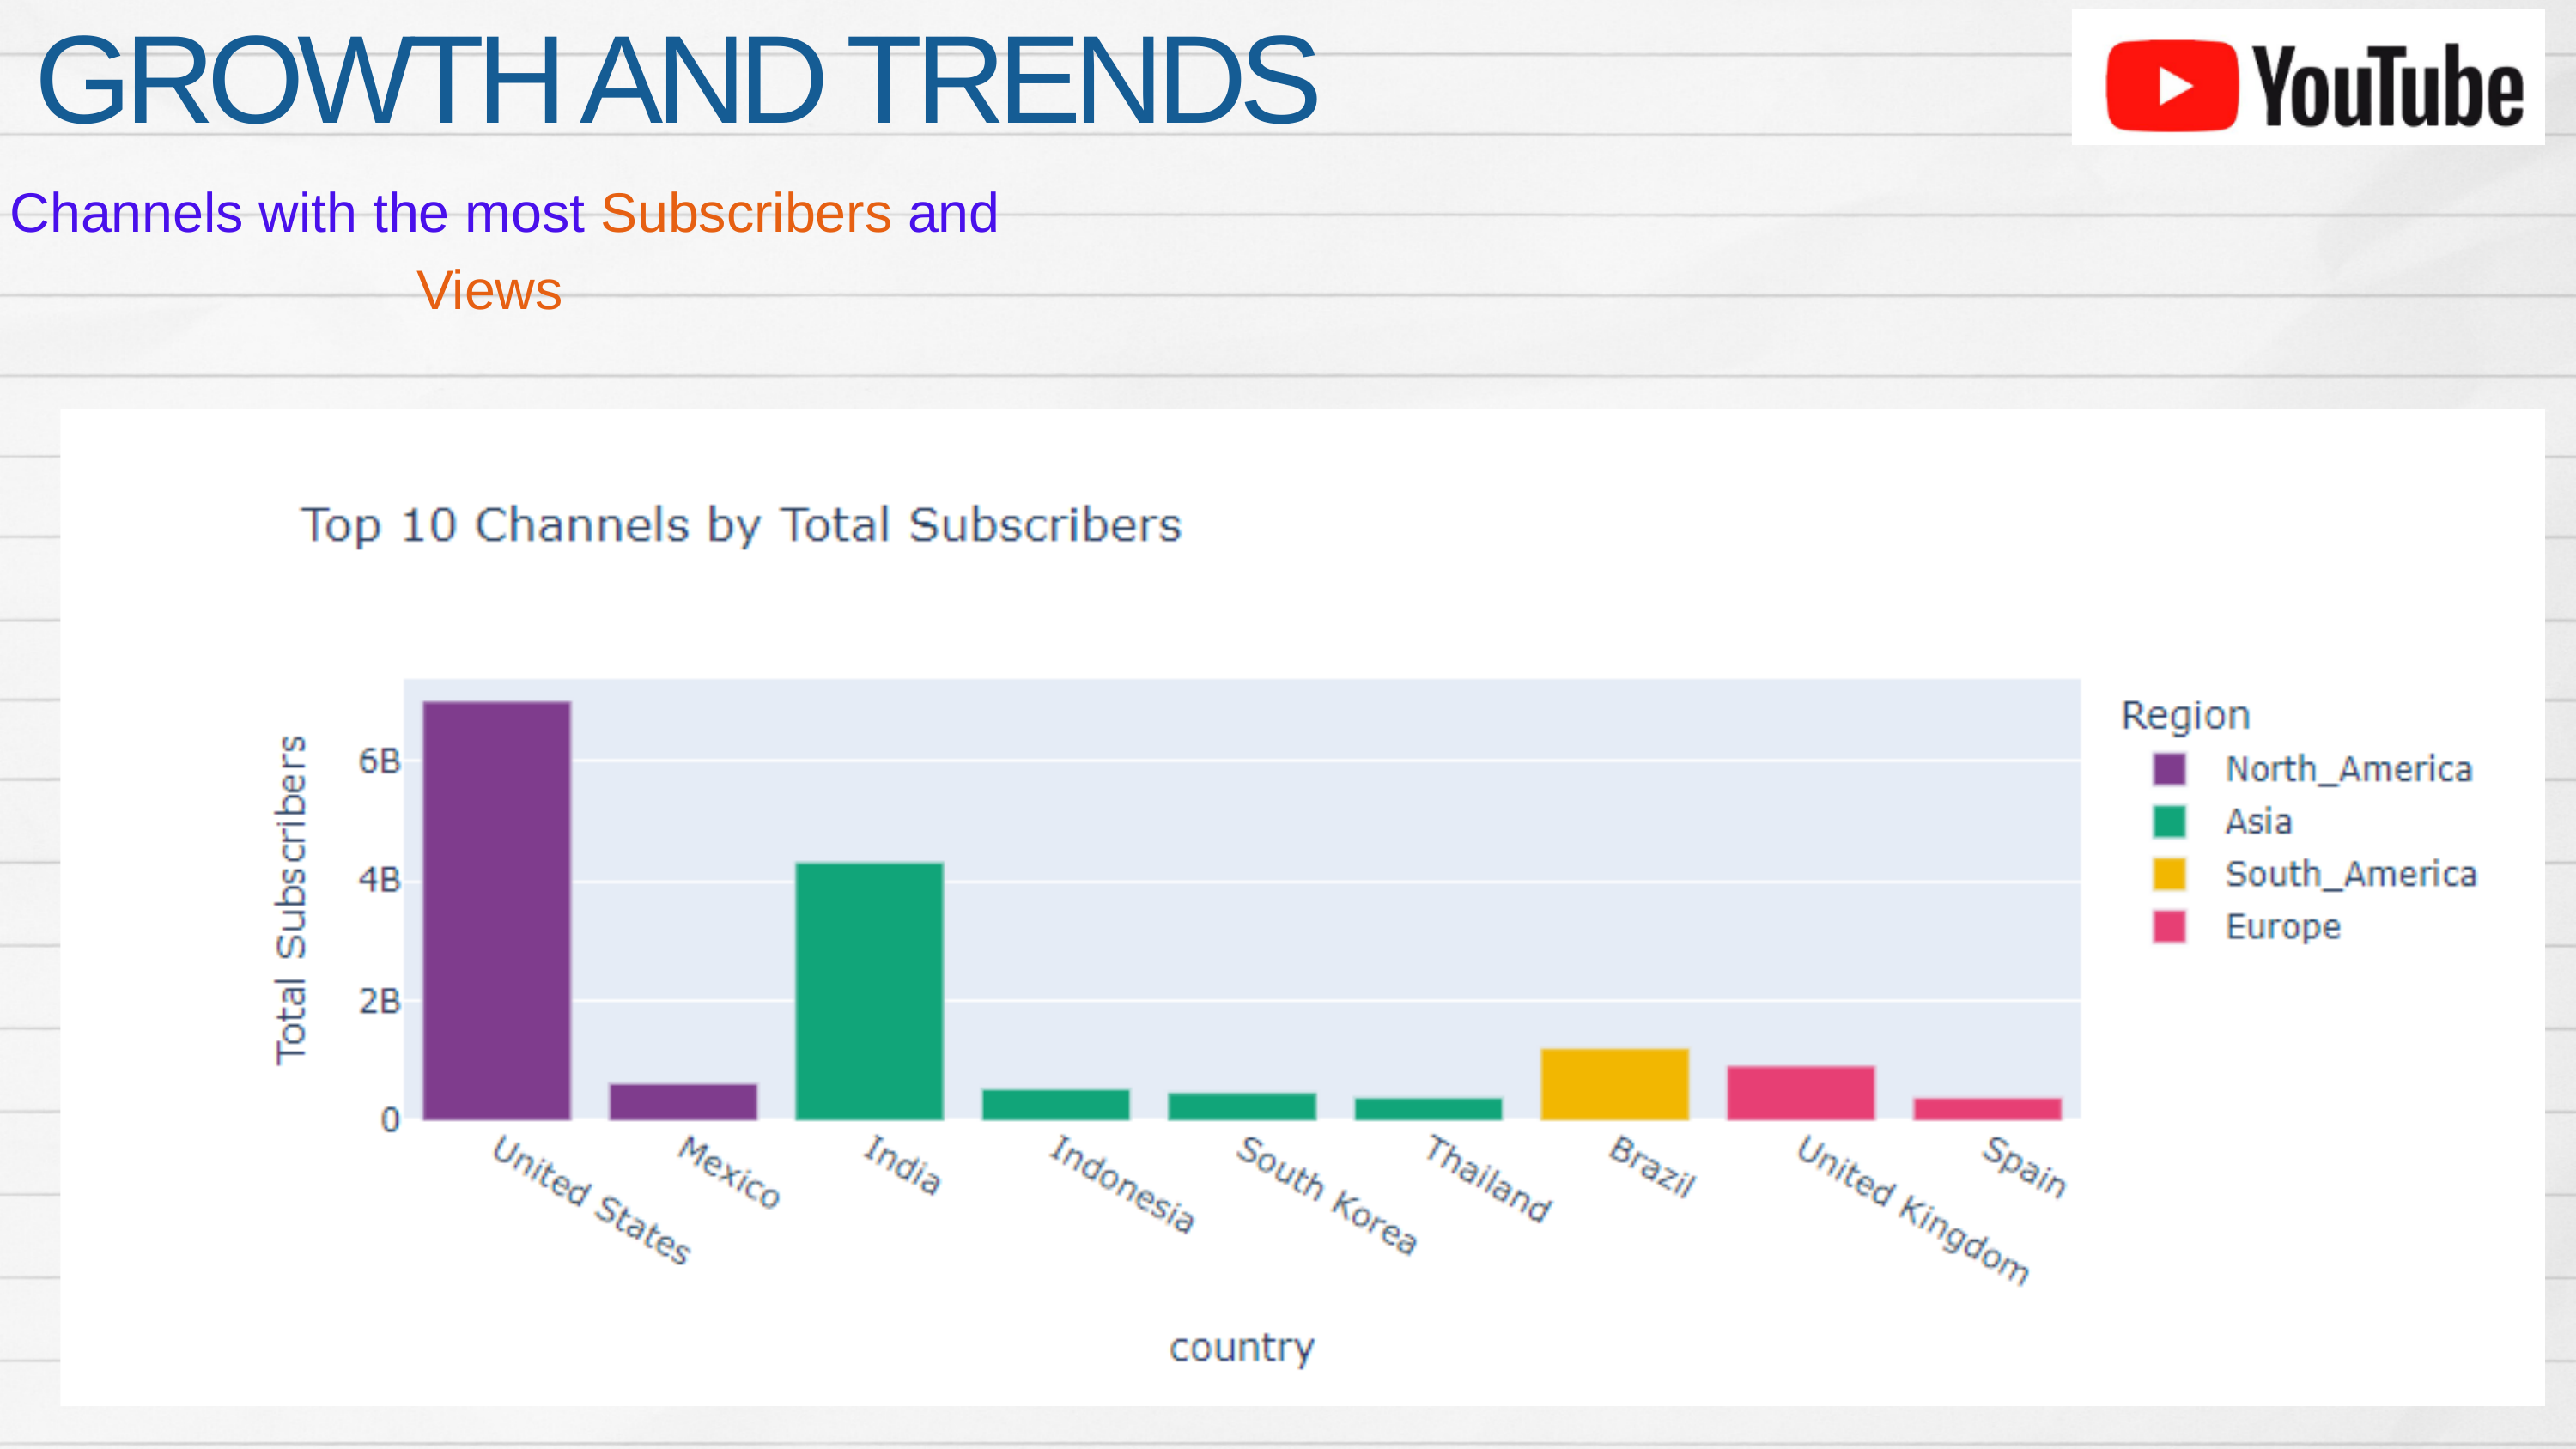

GROWTH AND TRENDS
Channels with the most Subscribers and Views